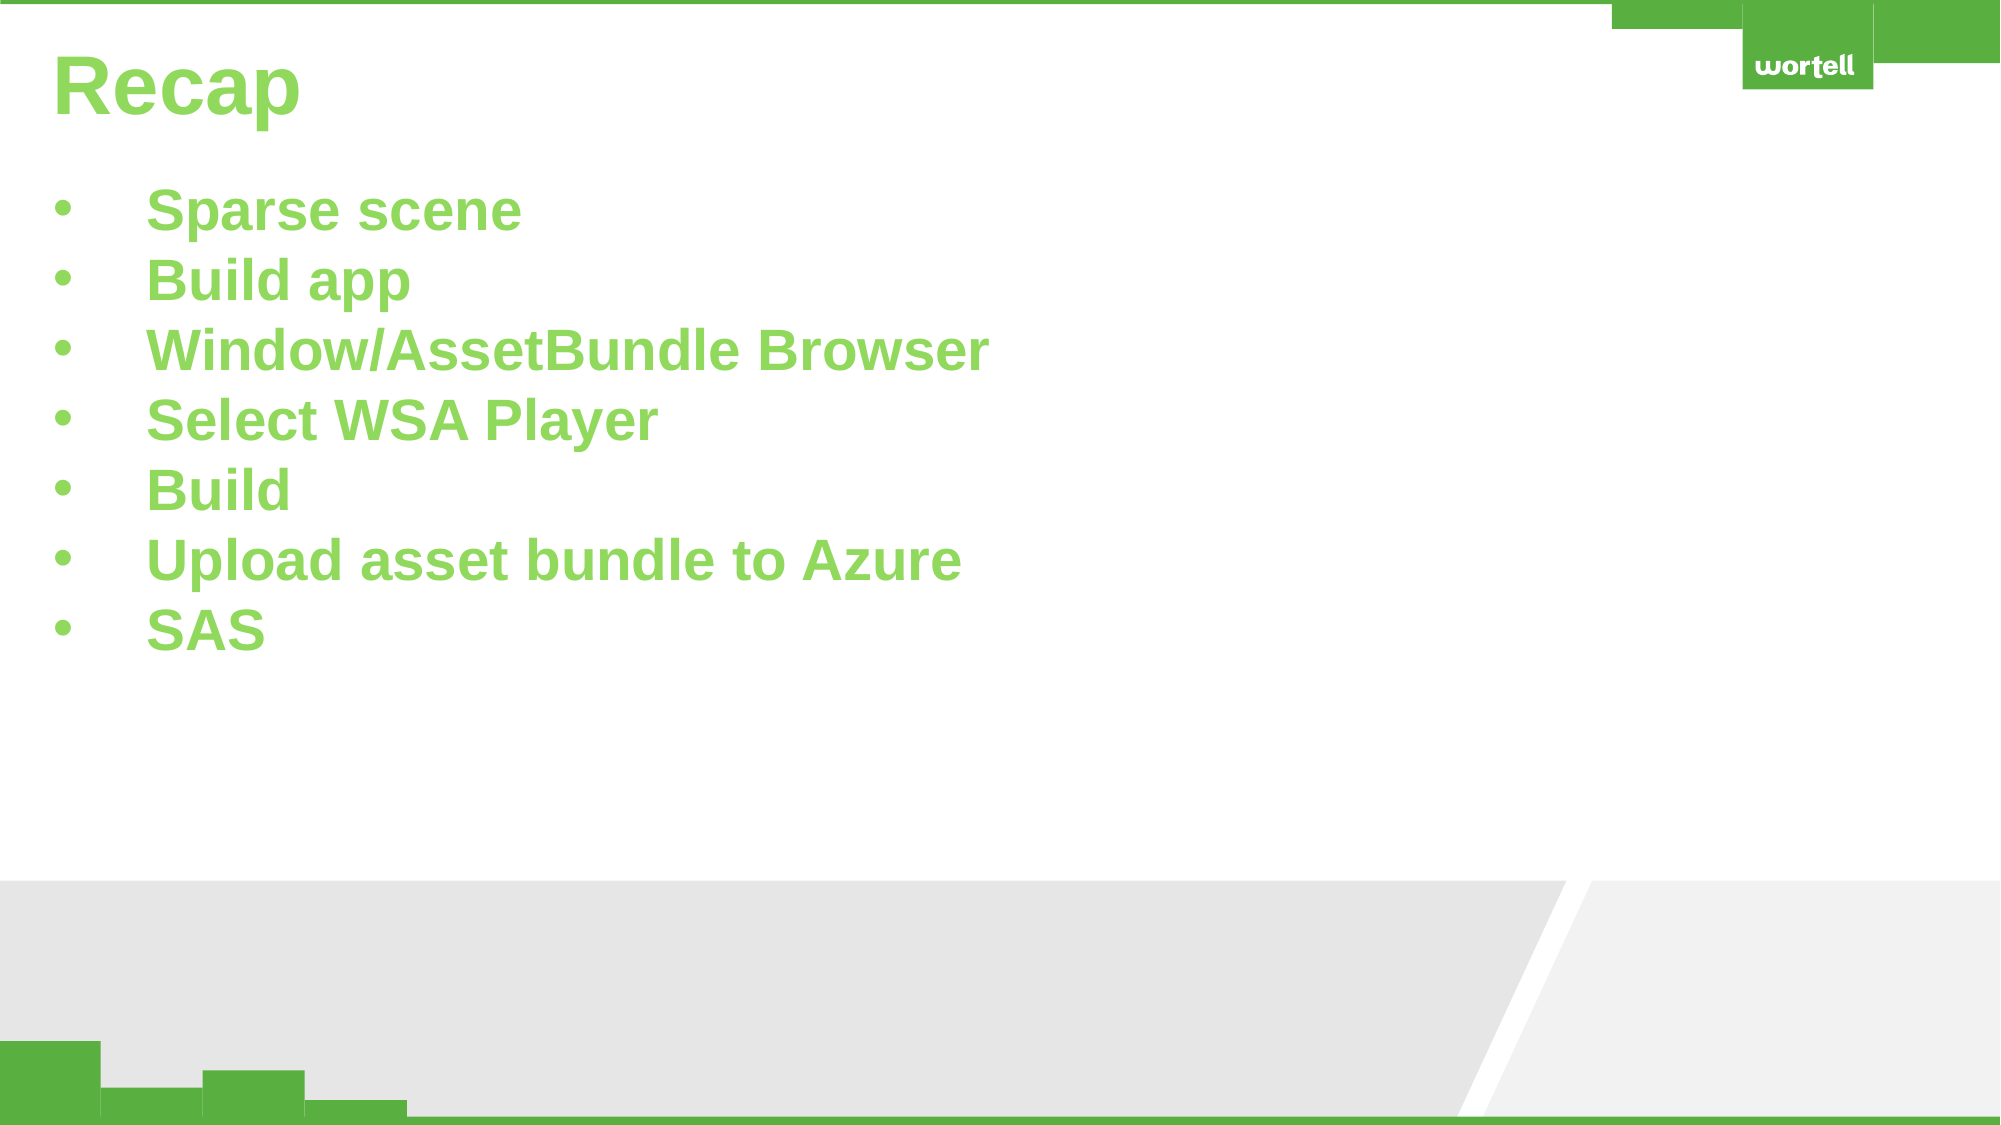

Recap

Sparse scene
Build app
Window/AssetBundle Browser
Select WSA Player
Build
Upload asset bundle to Azure
SAS